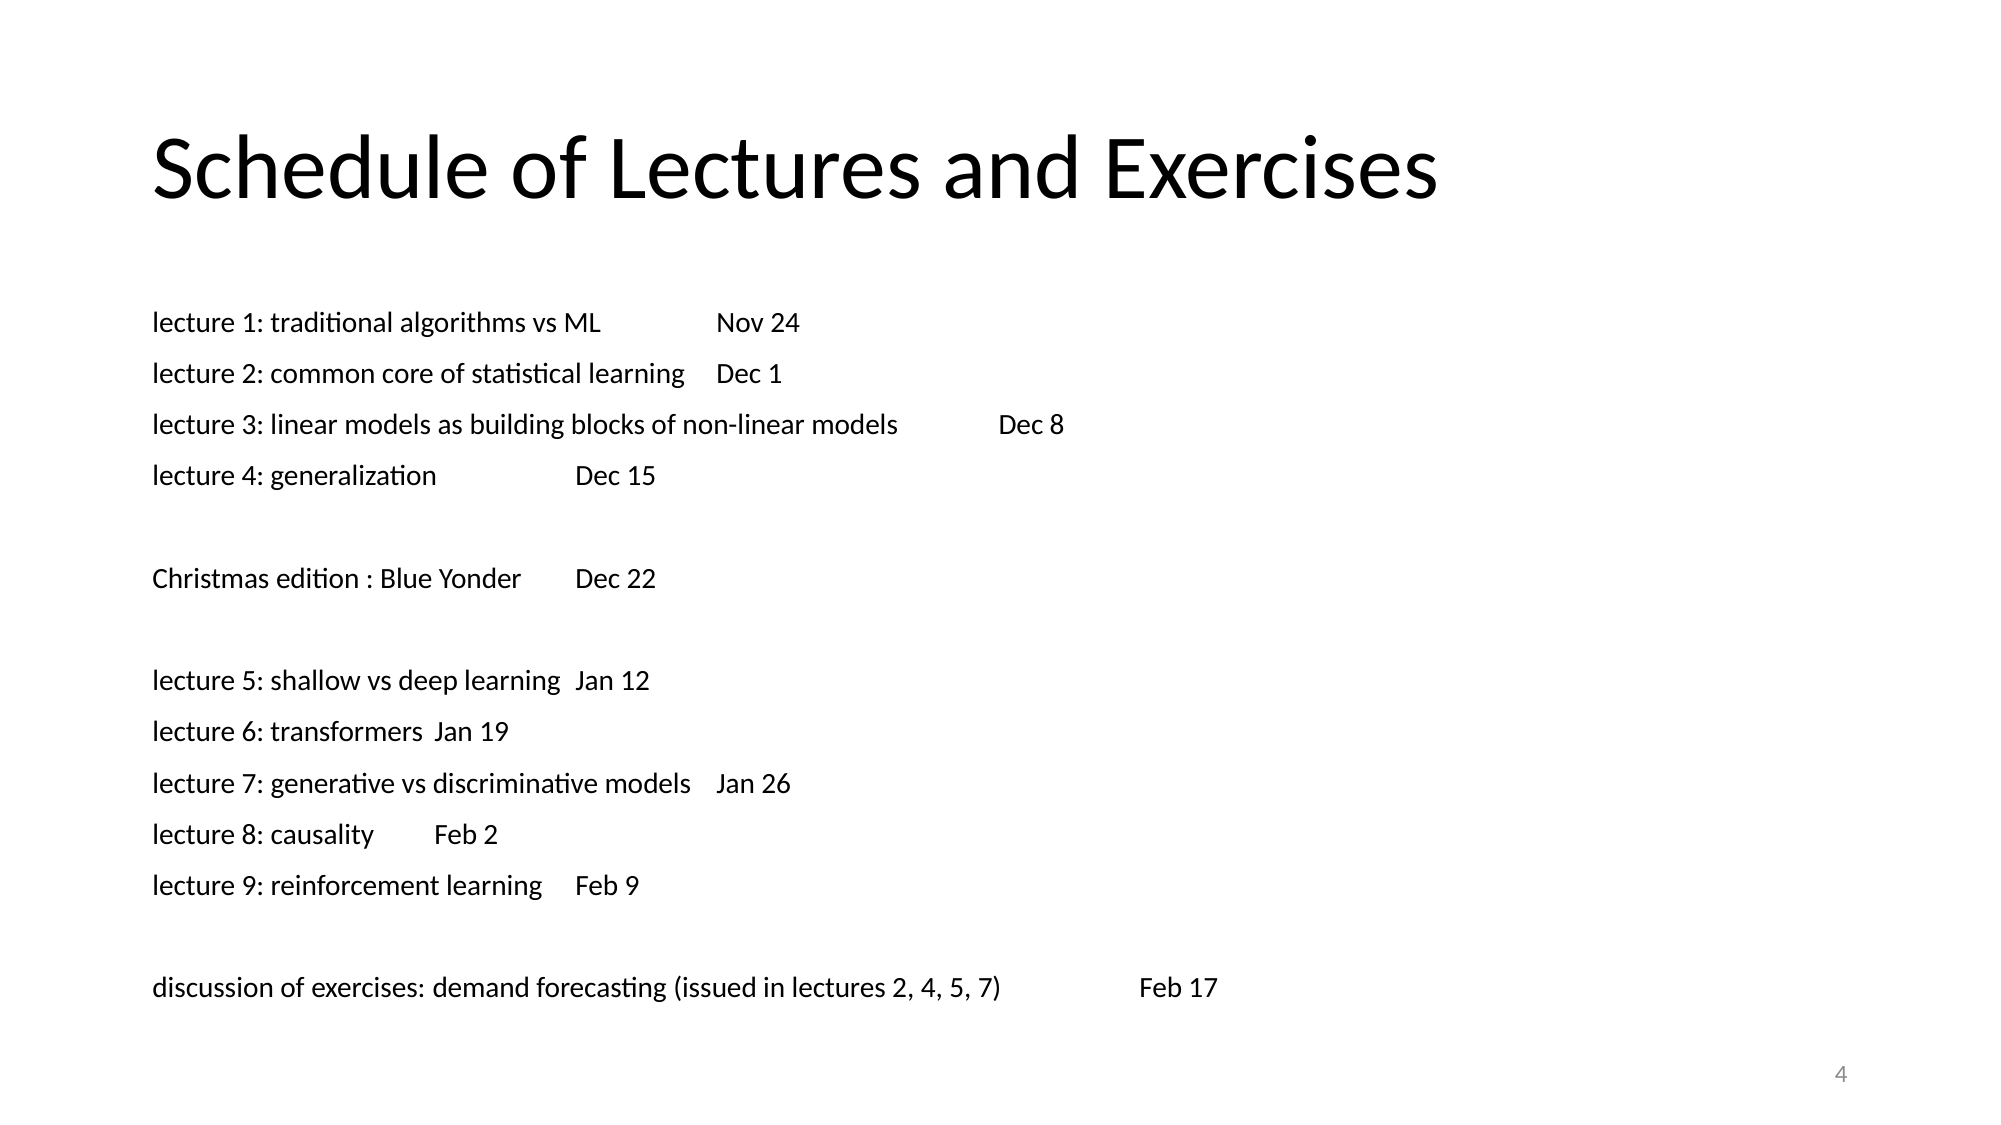

# Schedule of Lectures and Exercises
lecture 1: traditional algorithms vs ML					Nov 24
lecture 2: common core of statistical learning					Dec 1
lecture 3: linear models as building blocks of non-linear models			Dec 8
lecture 4: generalization						Dec 15

Christmas edition : Blue Yonder						Dec 22

lecture 5: shallow vs deep learning						Jan 12
lecture 6: transformers							Jan 19
lecture 7: generative vs discriminative models					Jan 26
lecture 8: causality							Feb 2
lecture 9: reinforcement learning						Feb 9

discussion of exercises: demand forecasting (issued in lectures 2, 4, 5, 7)		Feb 17

4